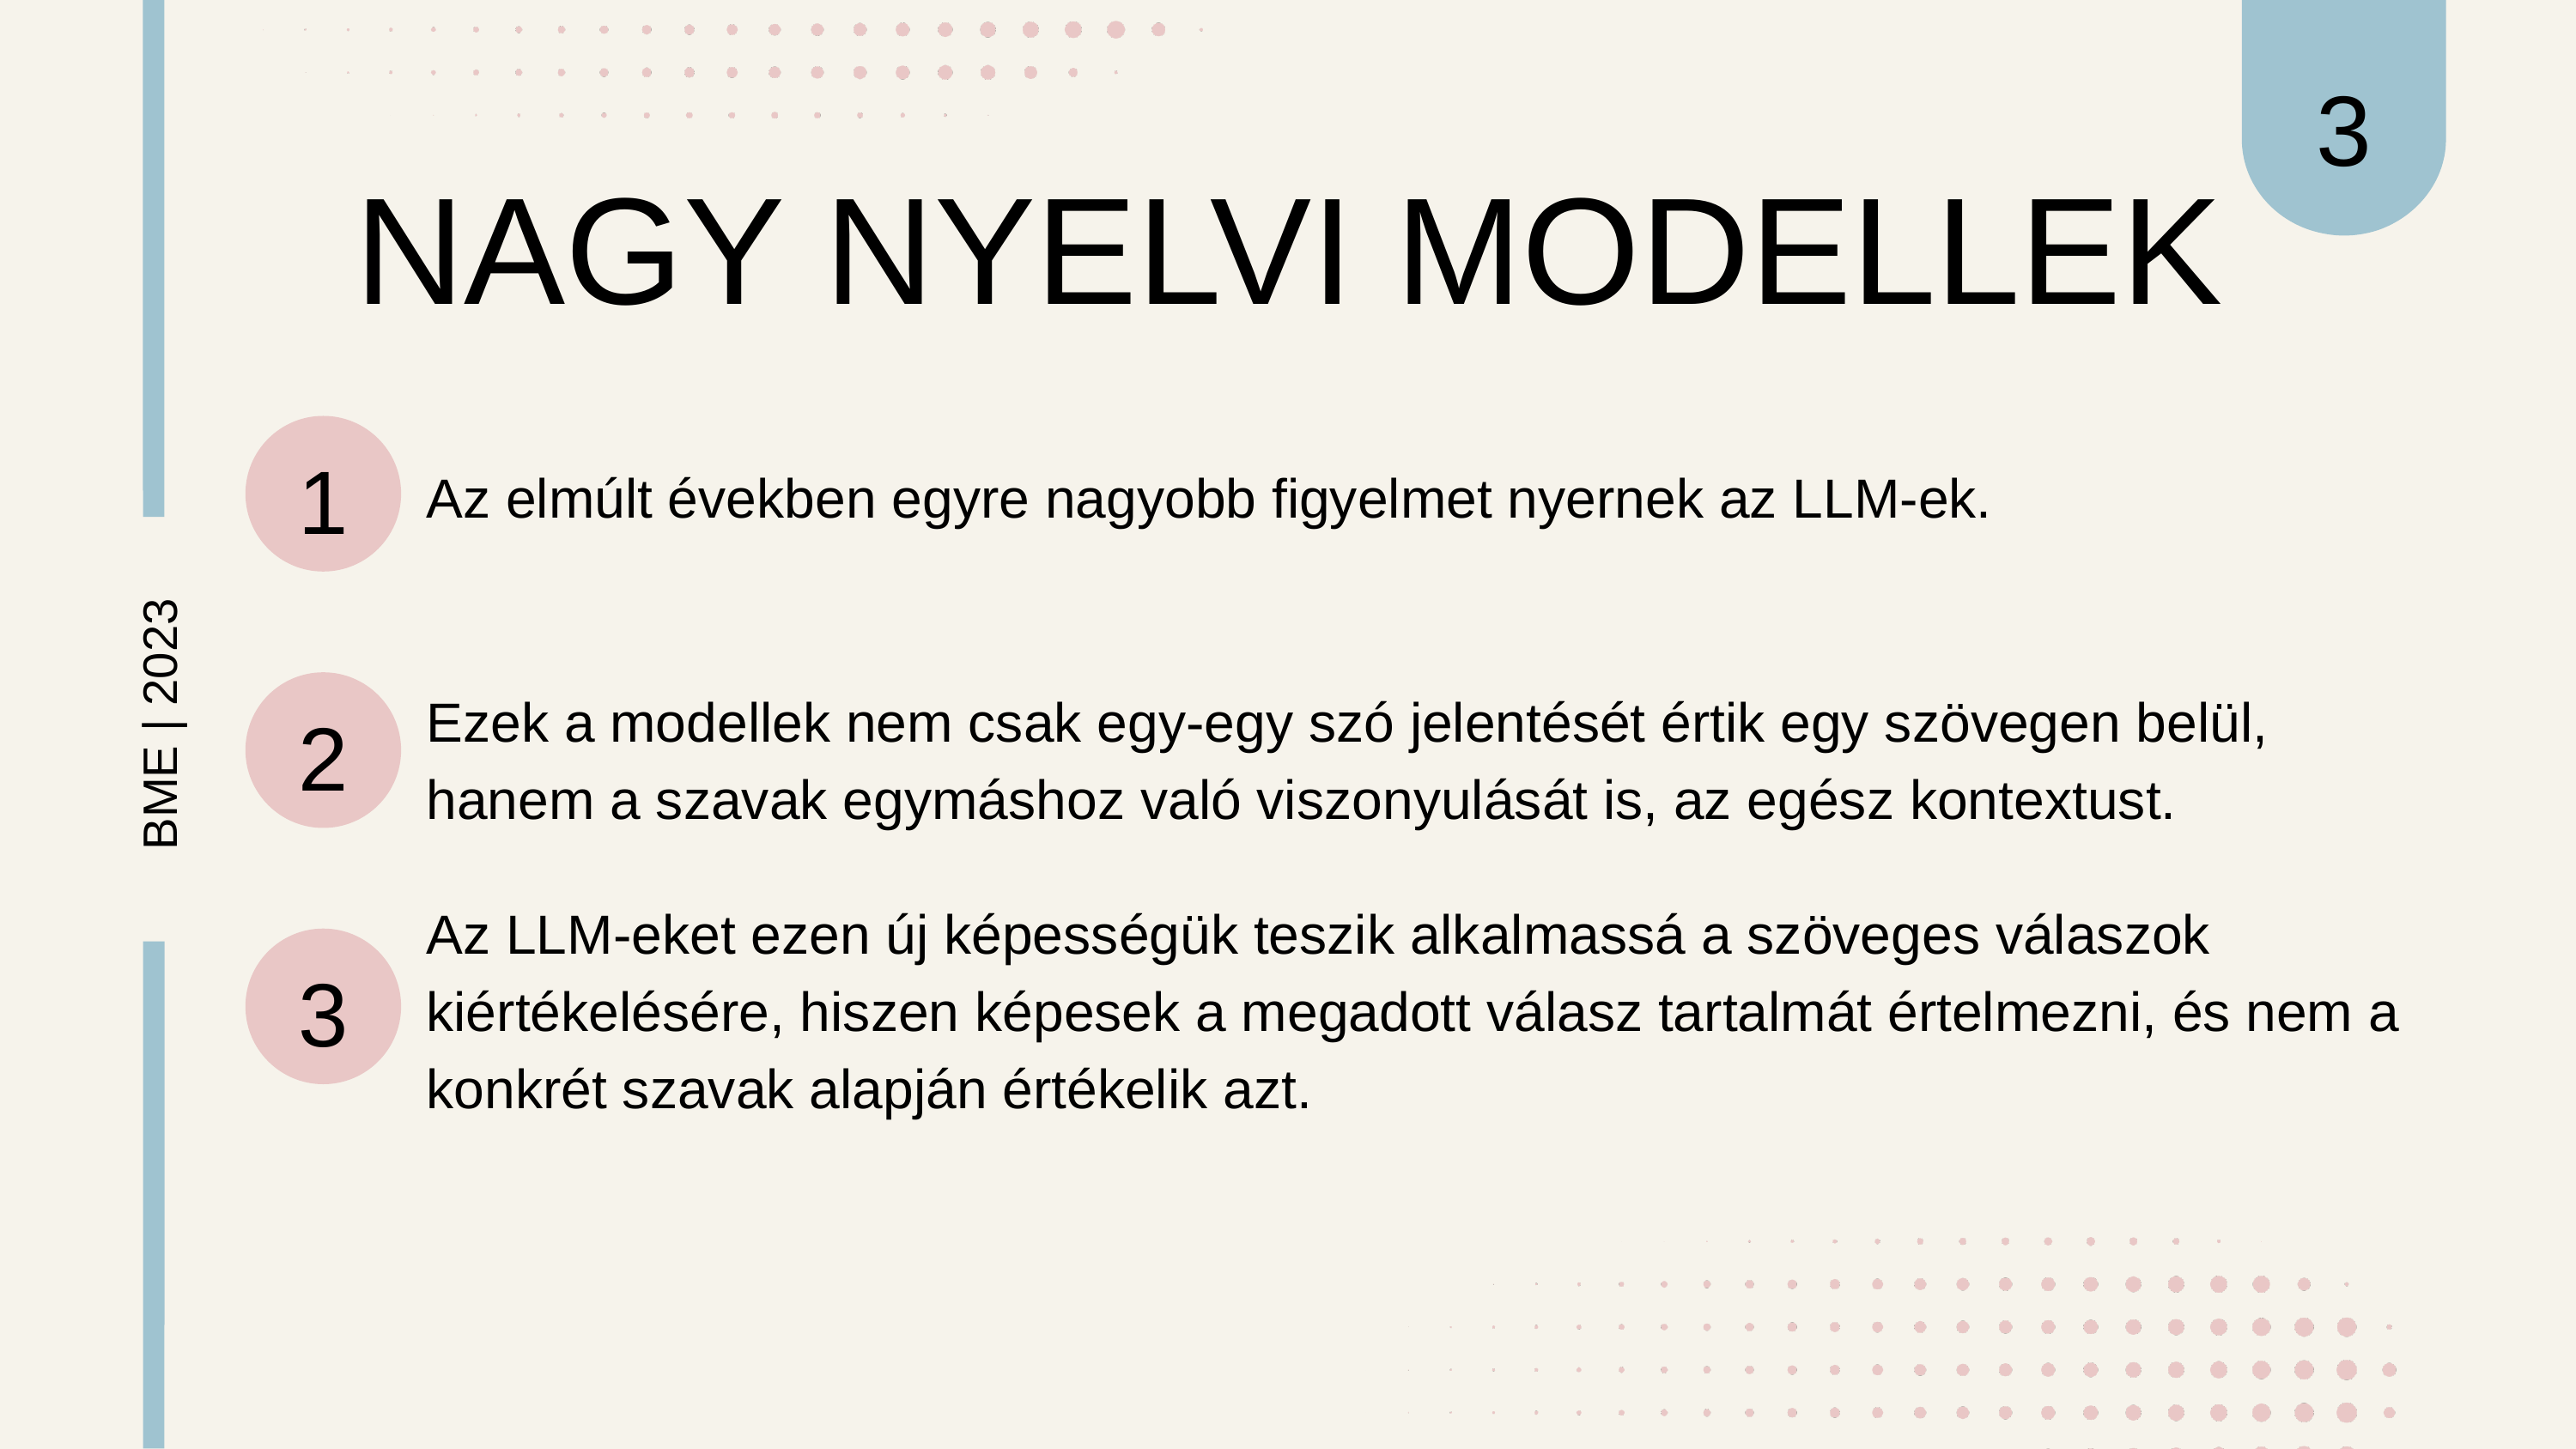

3

BME | 2023

NAGY NYELVI MODELLEK

1
Az elmúlt években egyre nagyobb figyelmet nyernek az LLM-ek.

Ezek a modellek nem csak egy-egy szó jelentését értik egy szövegen belül, hanem a szavak egymáshoz való viszonyulását is, az egész kontextust.
2
Az LLM-eket ezen új képességük teszik alkalmassá a szöveges válaszok kiértékelésére, hiszen képesek a megadott válasz tartalmát értelmezni, és nem a konkrét szavak alapján értékelik azt.

3